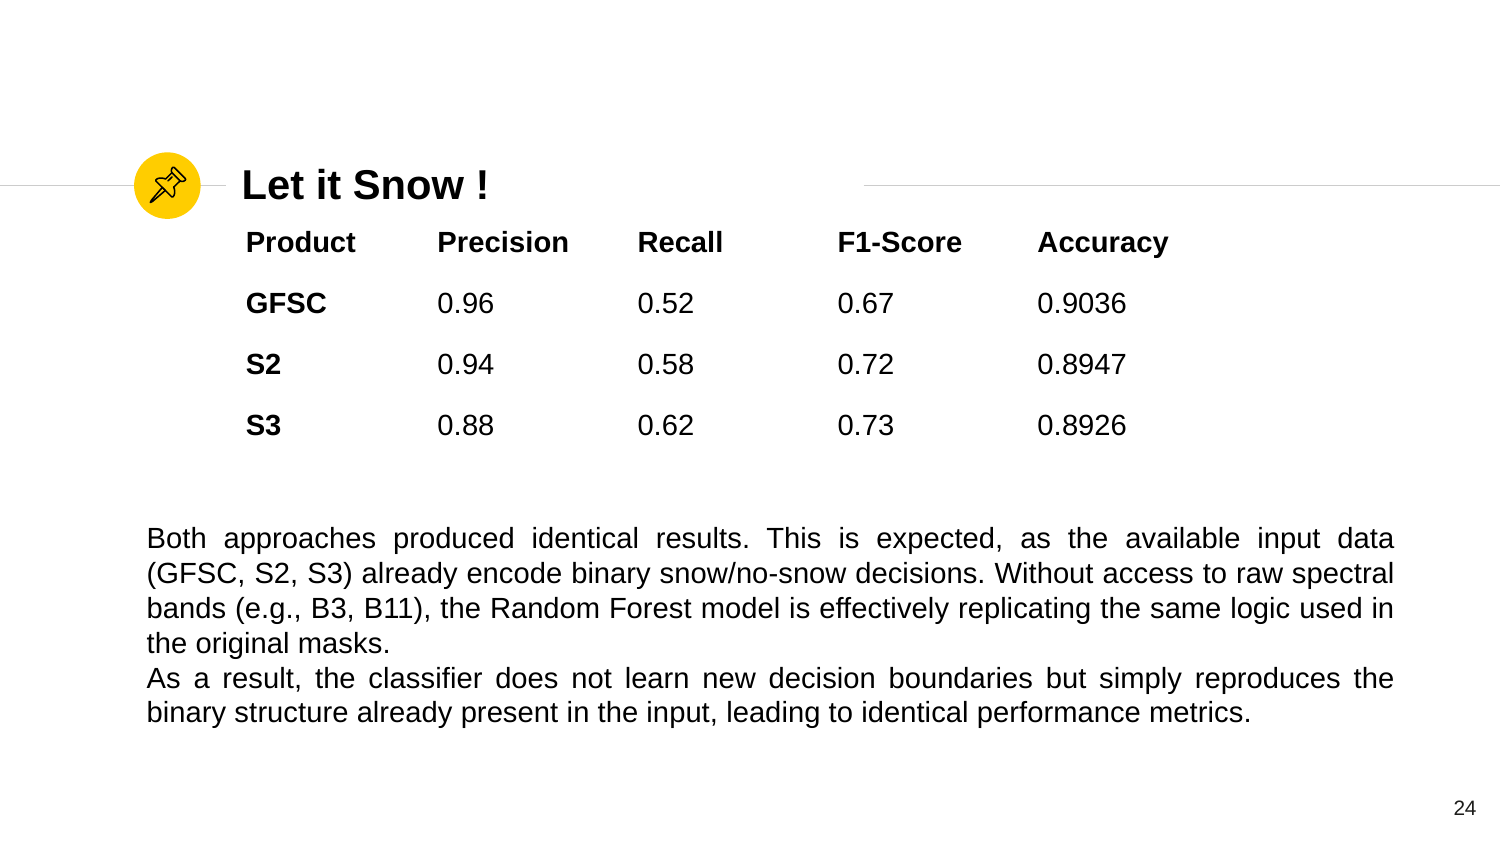

# Let it Snow !

| Product | Precision | Recall | F1-Score | Accuracy |
| --- | --- | --- | --- | --- |
| GFSC | 0.96 | 0.52 | 0.67 | 0.9036 |
| S2 | 0.94 | 0.58 | 0.72 | 0.8947 |
| S3 | 0.88 | 0.62 | 0.73 | 0.8926 |

Both approaches produced identical results. This is expected, as the available input data (GFSC, S2, S3) already encode binary snow/no-snow decisions. Without access to raw spectral bands (e.g., B3, B11), the Random Forest model is effectively replicating the same logic used in the original masks.
As a result, the classifier does not learn new decision boundaries but simply reproduces the binary structure already present in the input, leading to identical performance metrics.
24